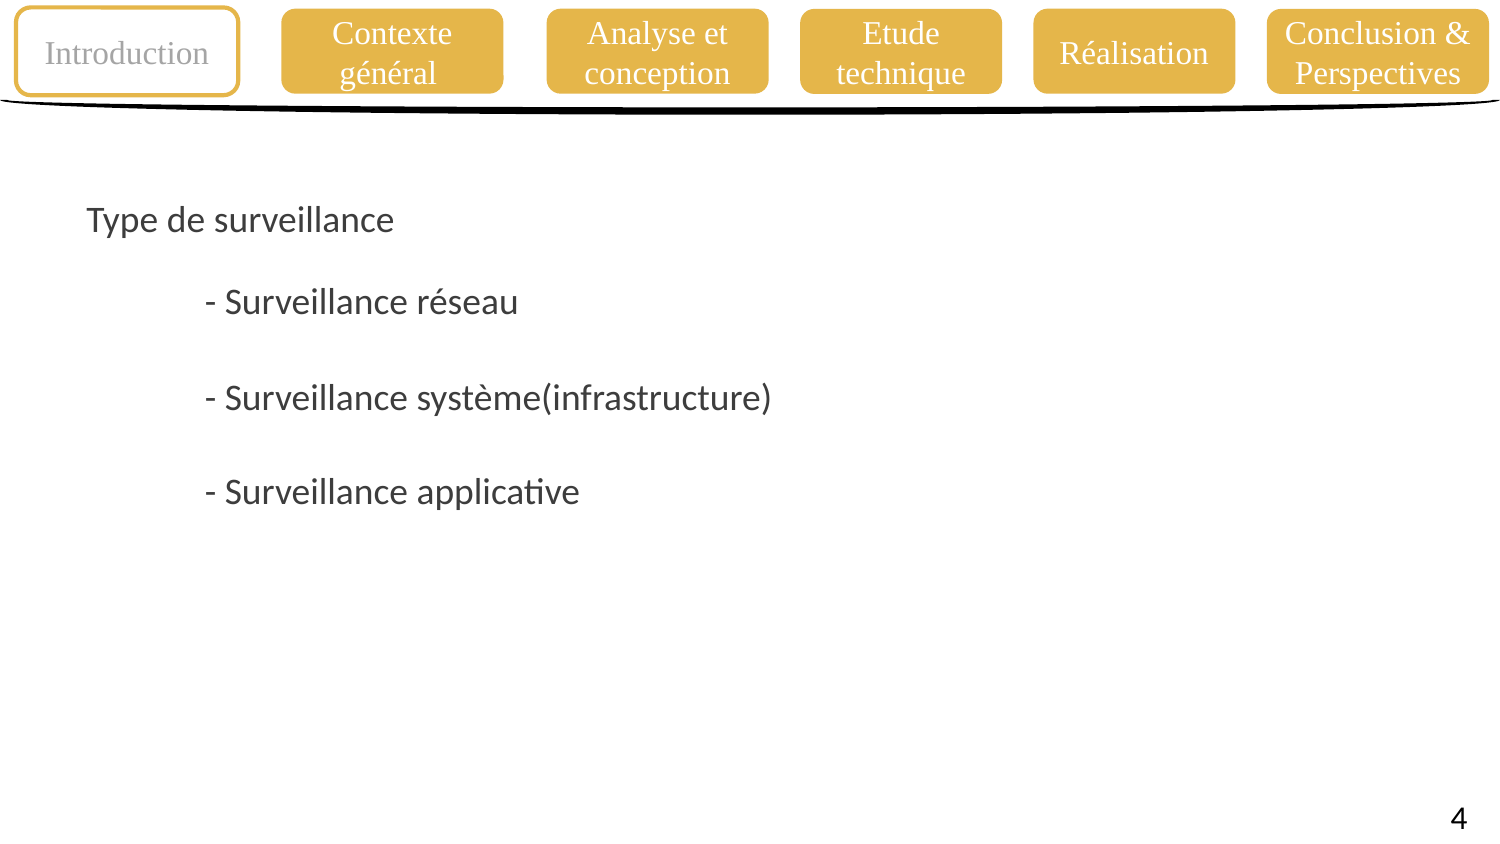

Introduction
Réalisation
Contexte général
Analyse et conception
Etude technique
Conclusion & Perspectives

Type de surveillance
- Surveillance réseau
- Surveillance système(infrastructure)
- Surveillance applicative
4